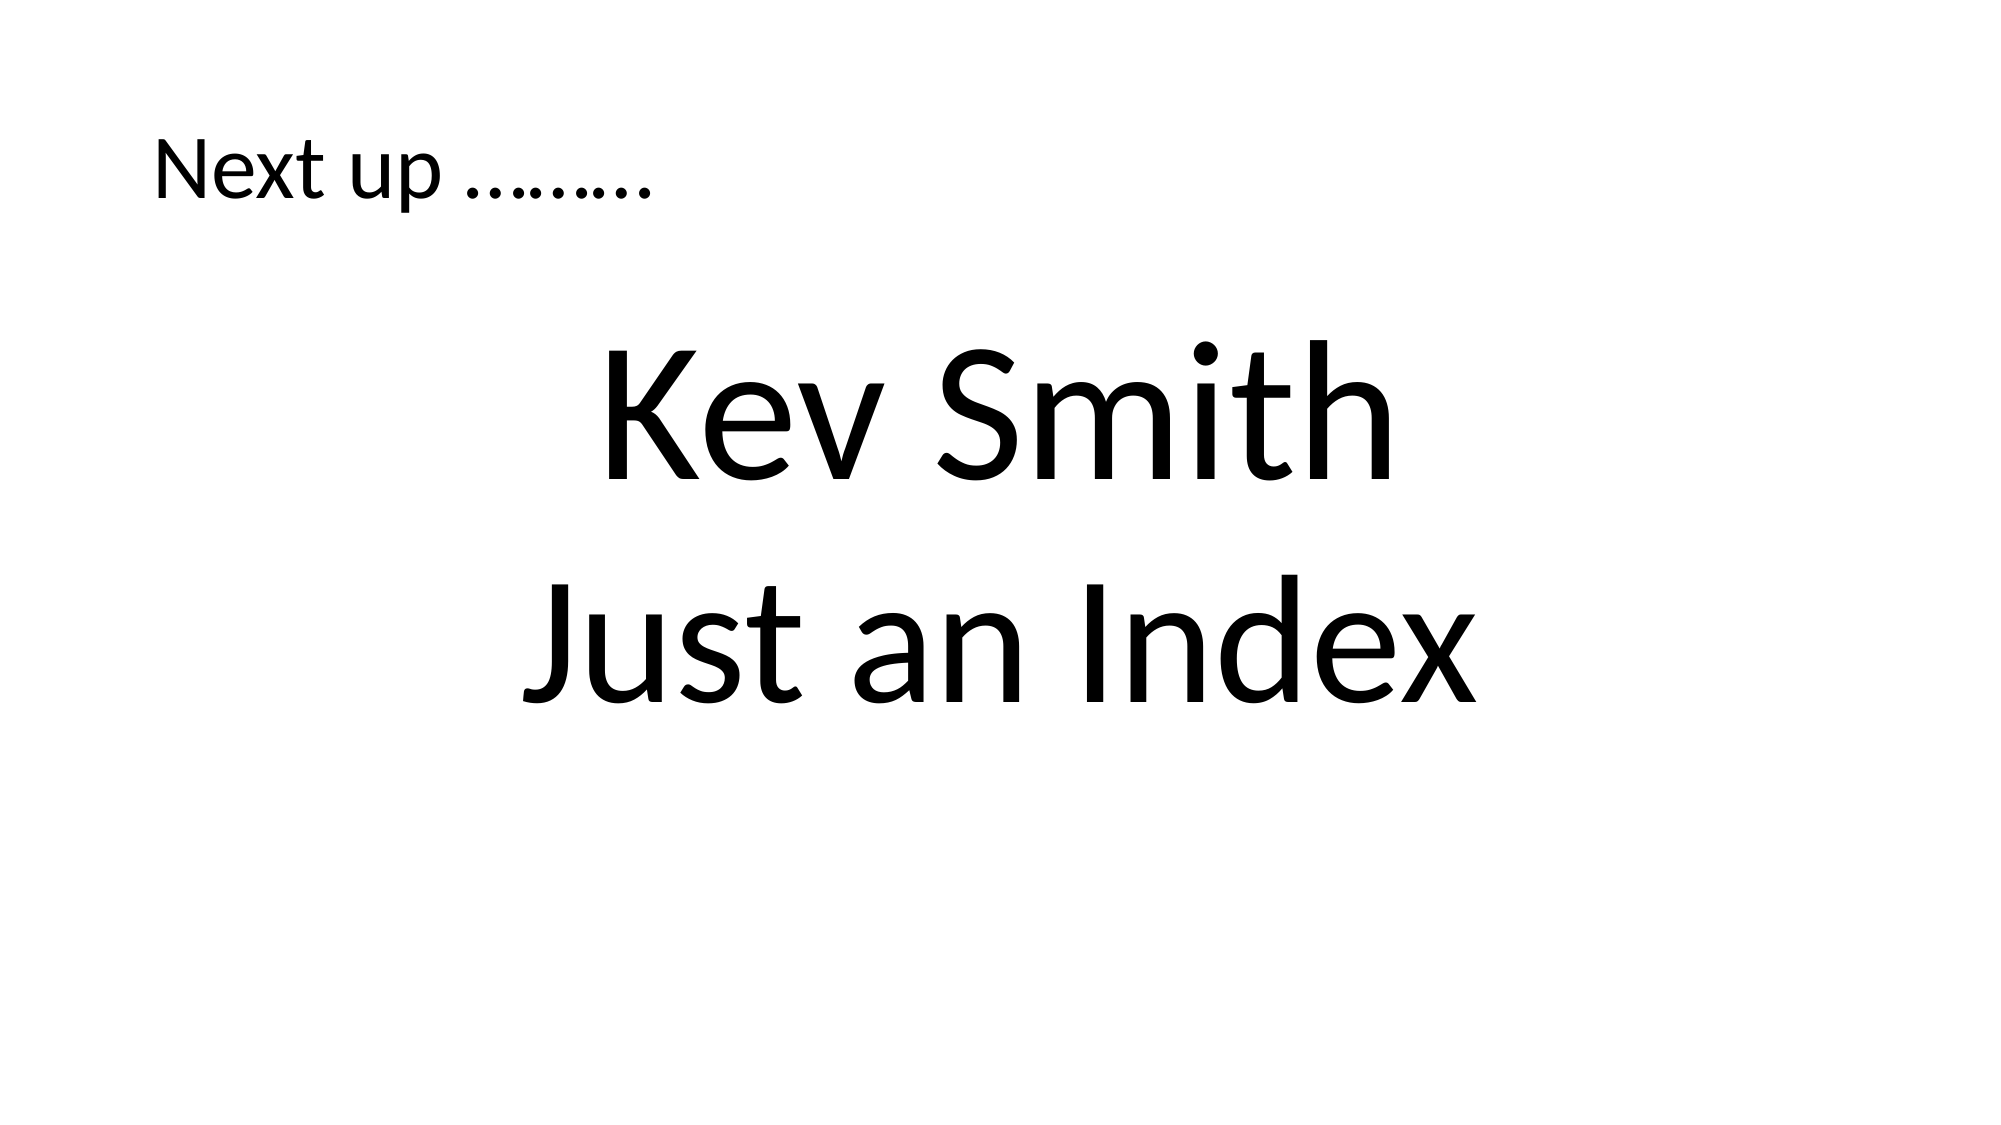

# Next up ………
Kev Smith
Just an Index